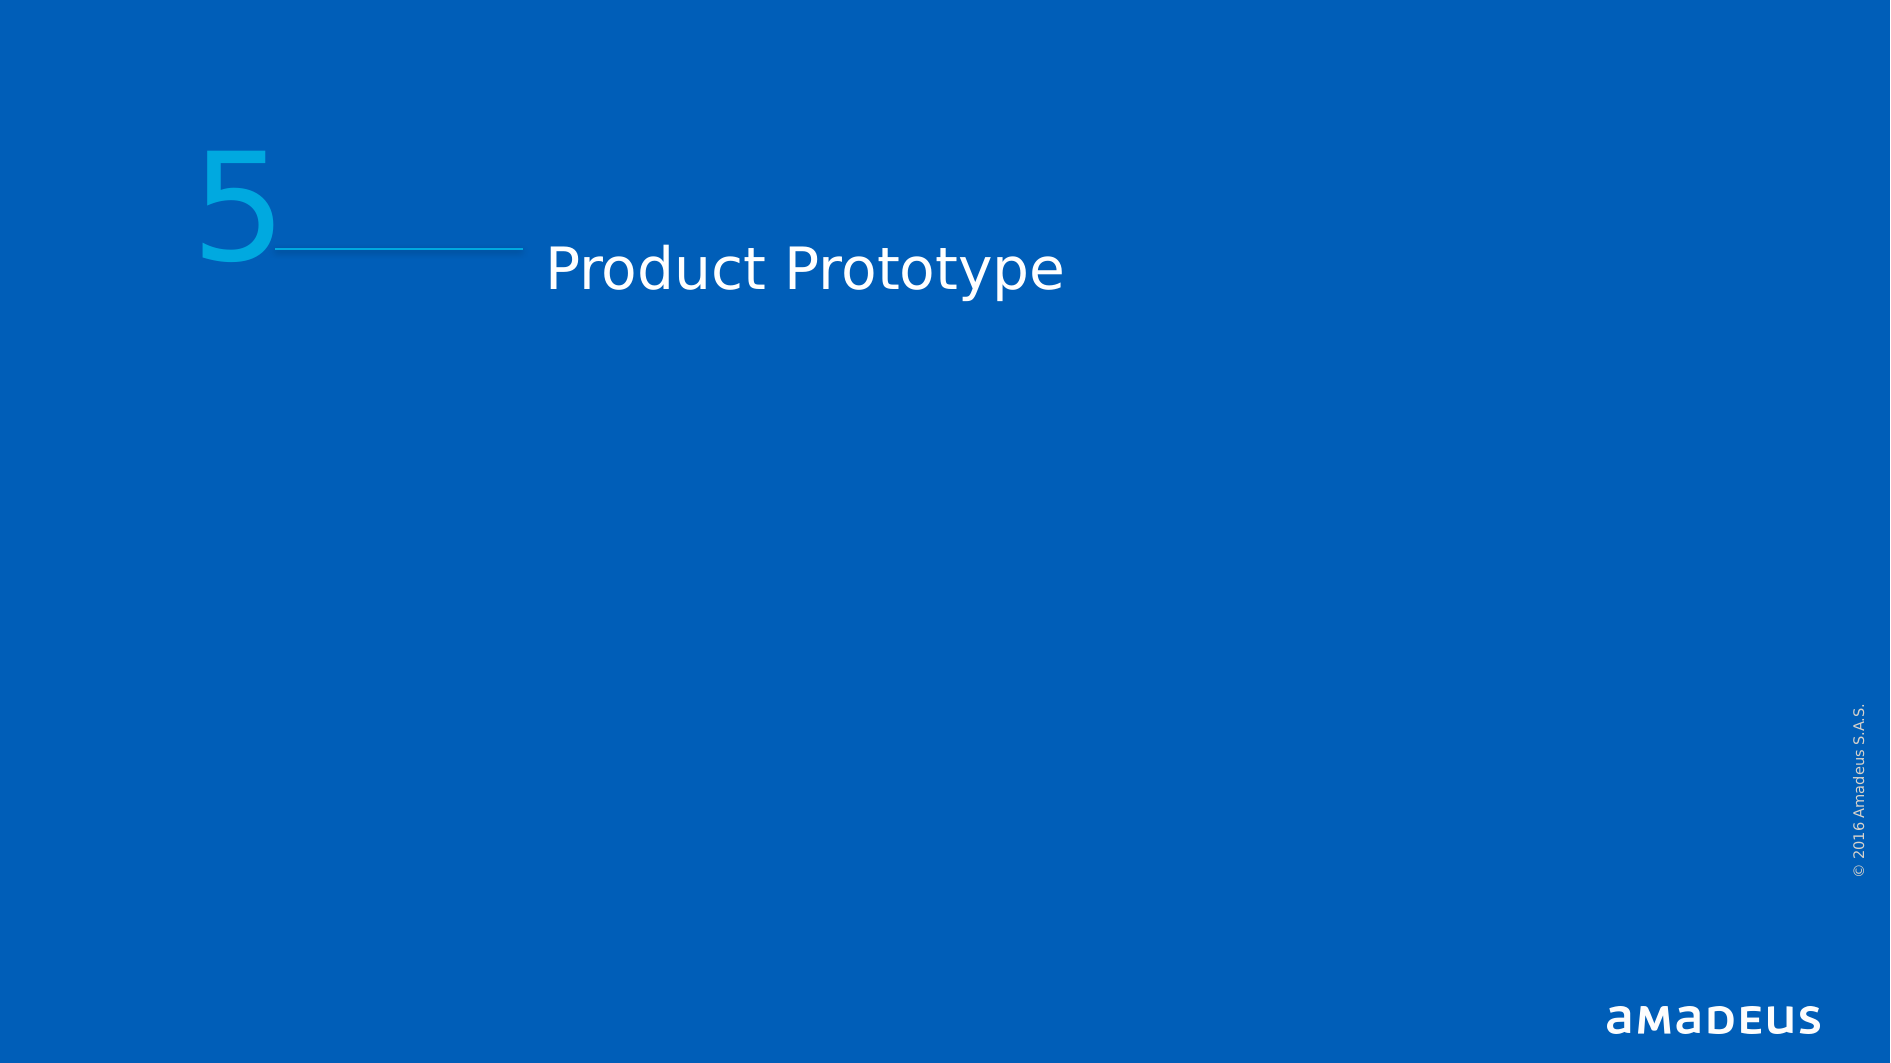

# 5
Product Prototype
© 2016 Amadeus S.A.S.